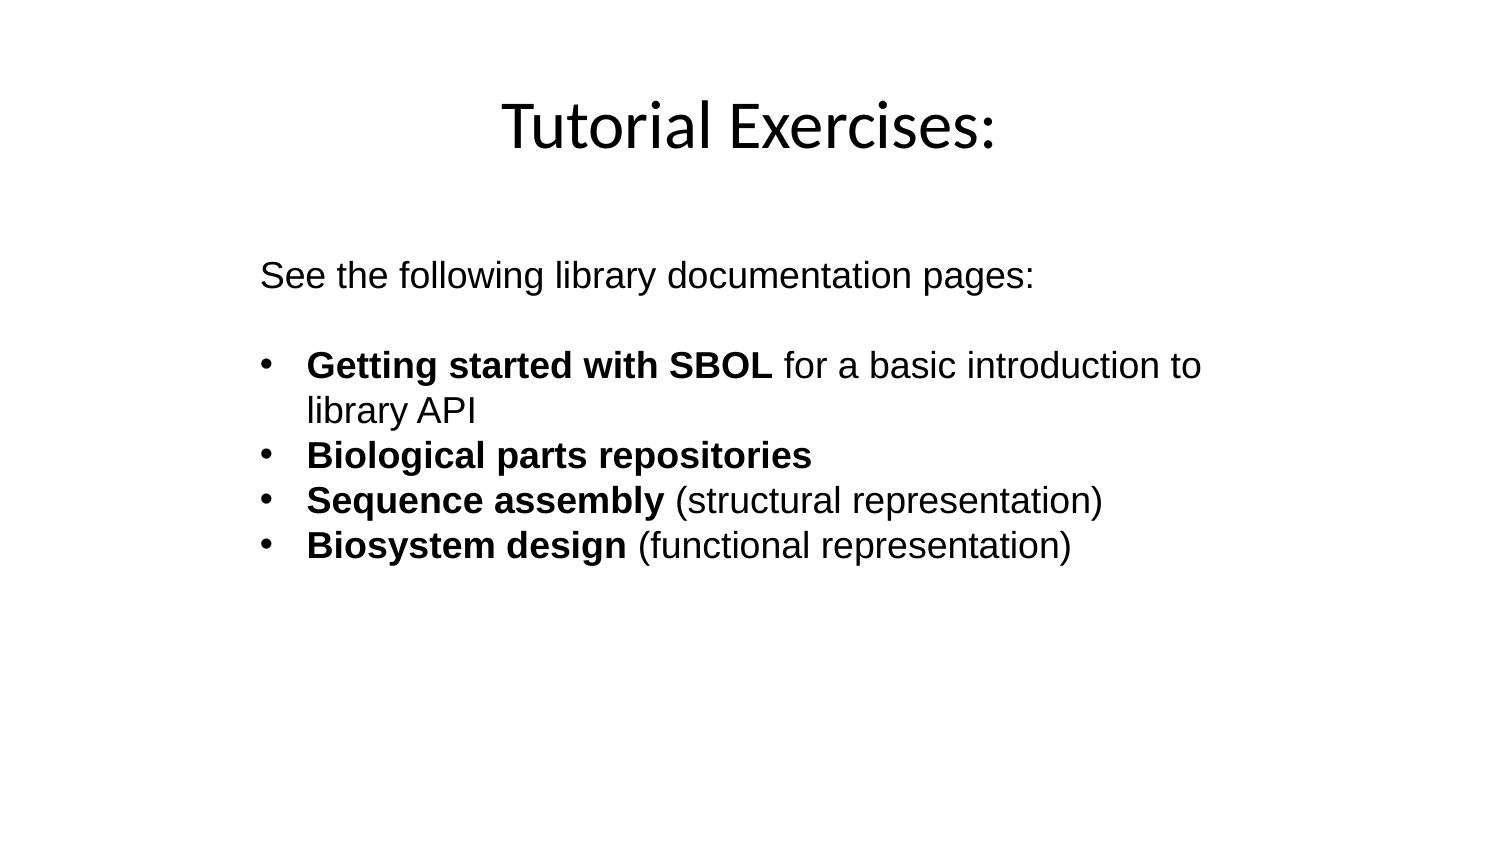

# Tutorial Exercises:
See the following library documentation pages:

Getting started with SBOL for a basic introduction to library API
Biological parts repositories
Sequence assembly (structural representation)
Biosystem design (functional representation)